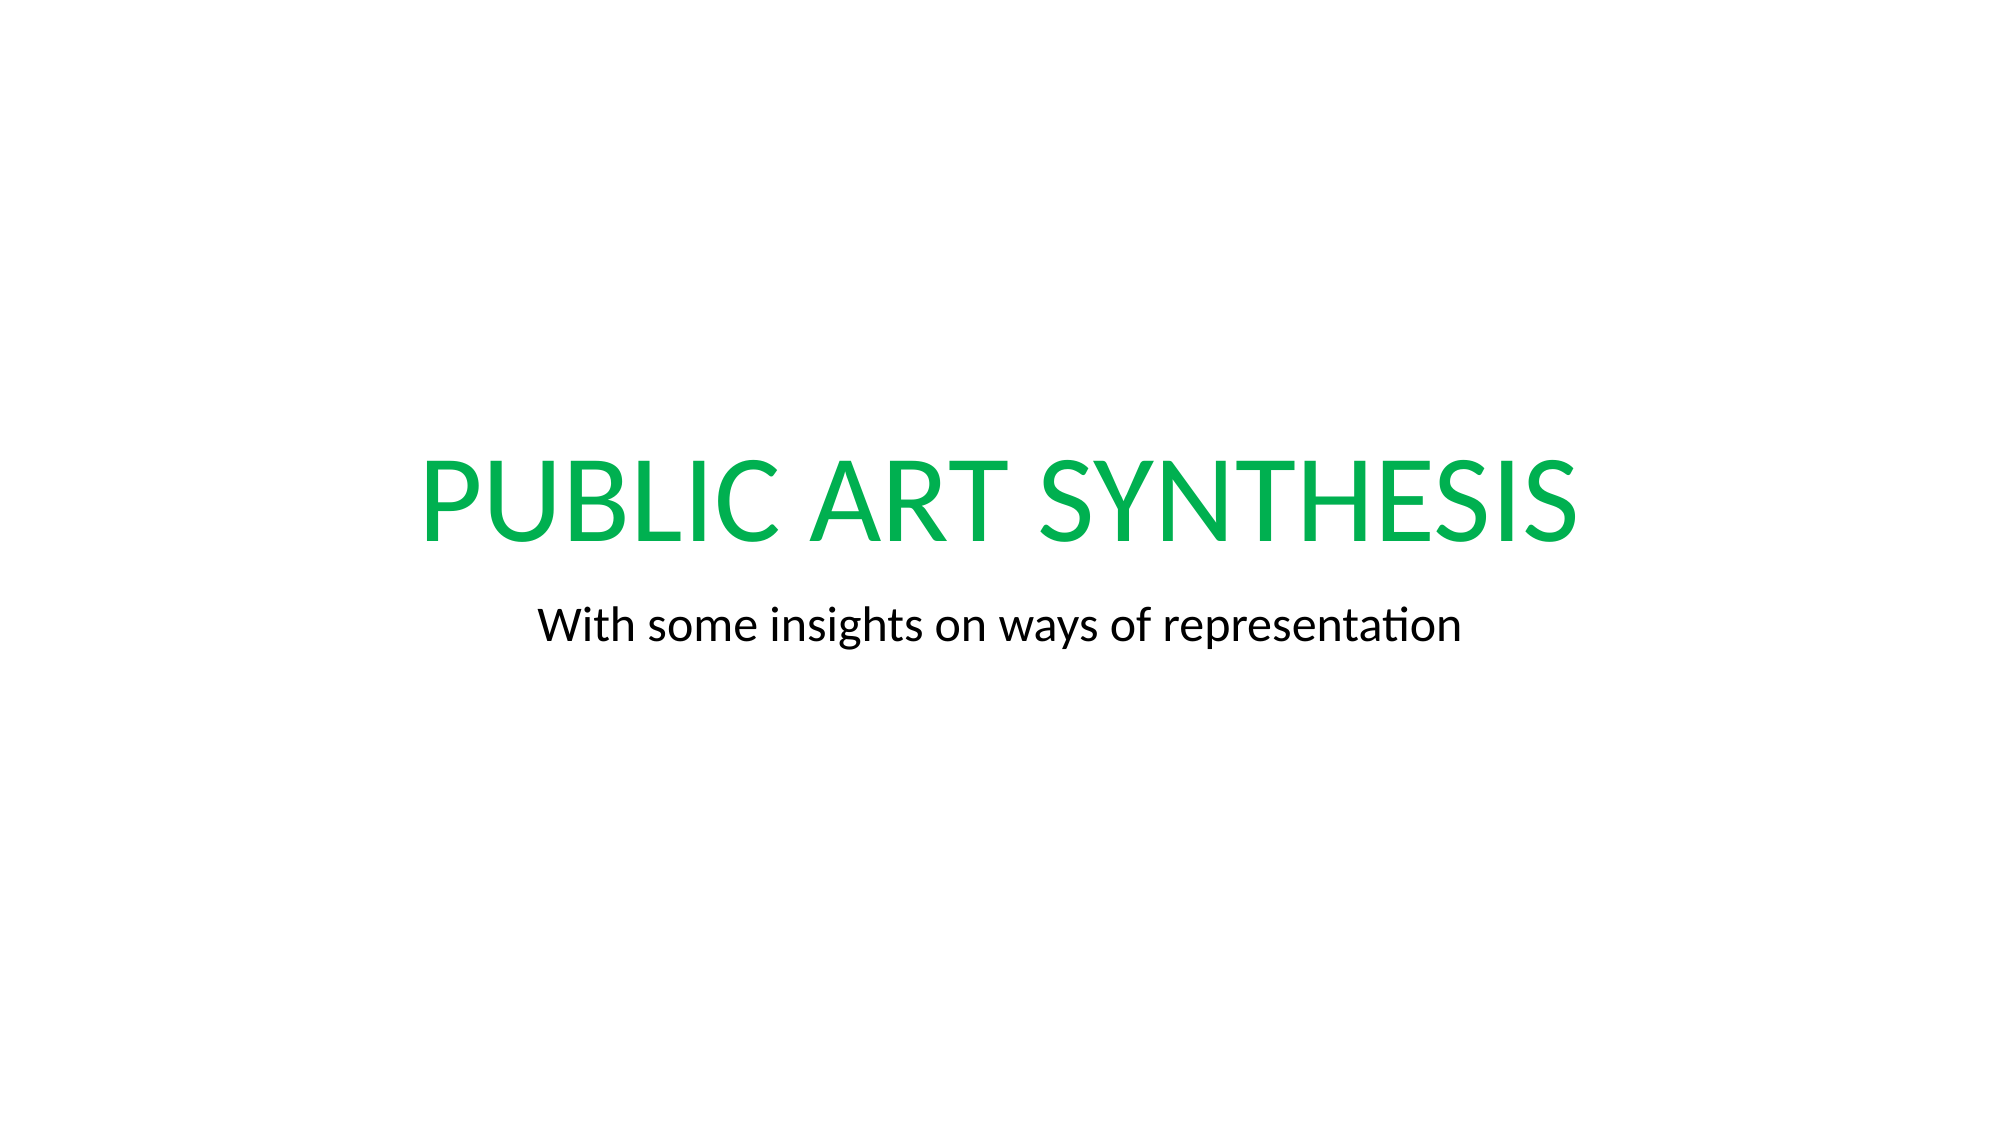

# PUBLIC ART SYNTHESIS
With some insights on ways of representation